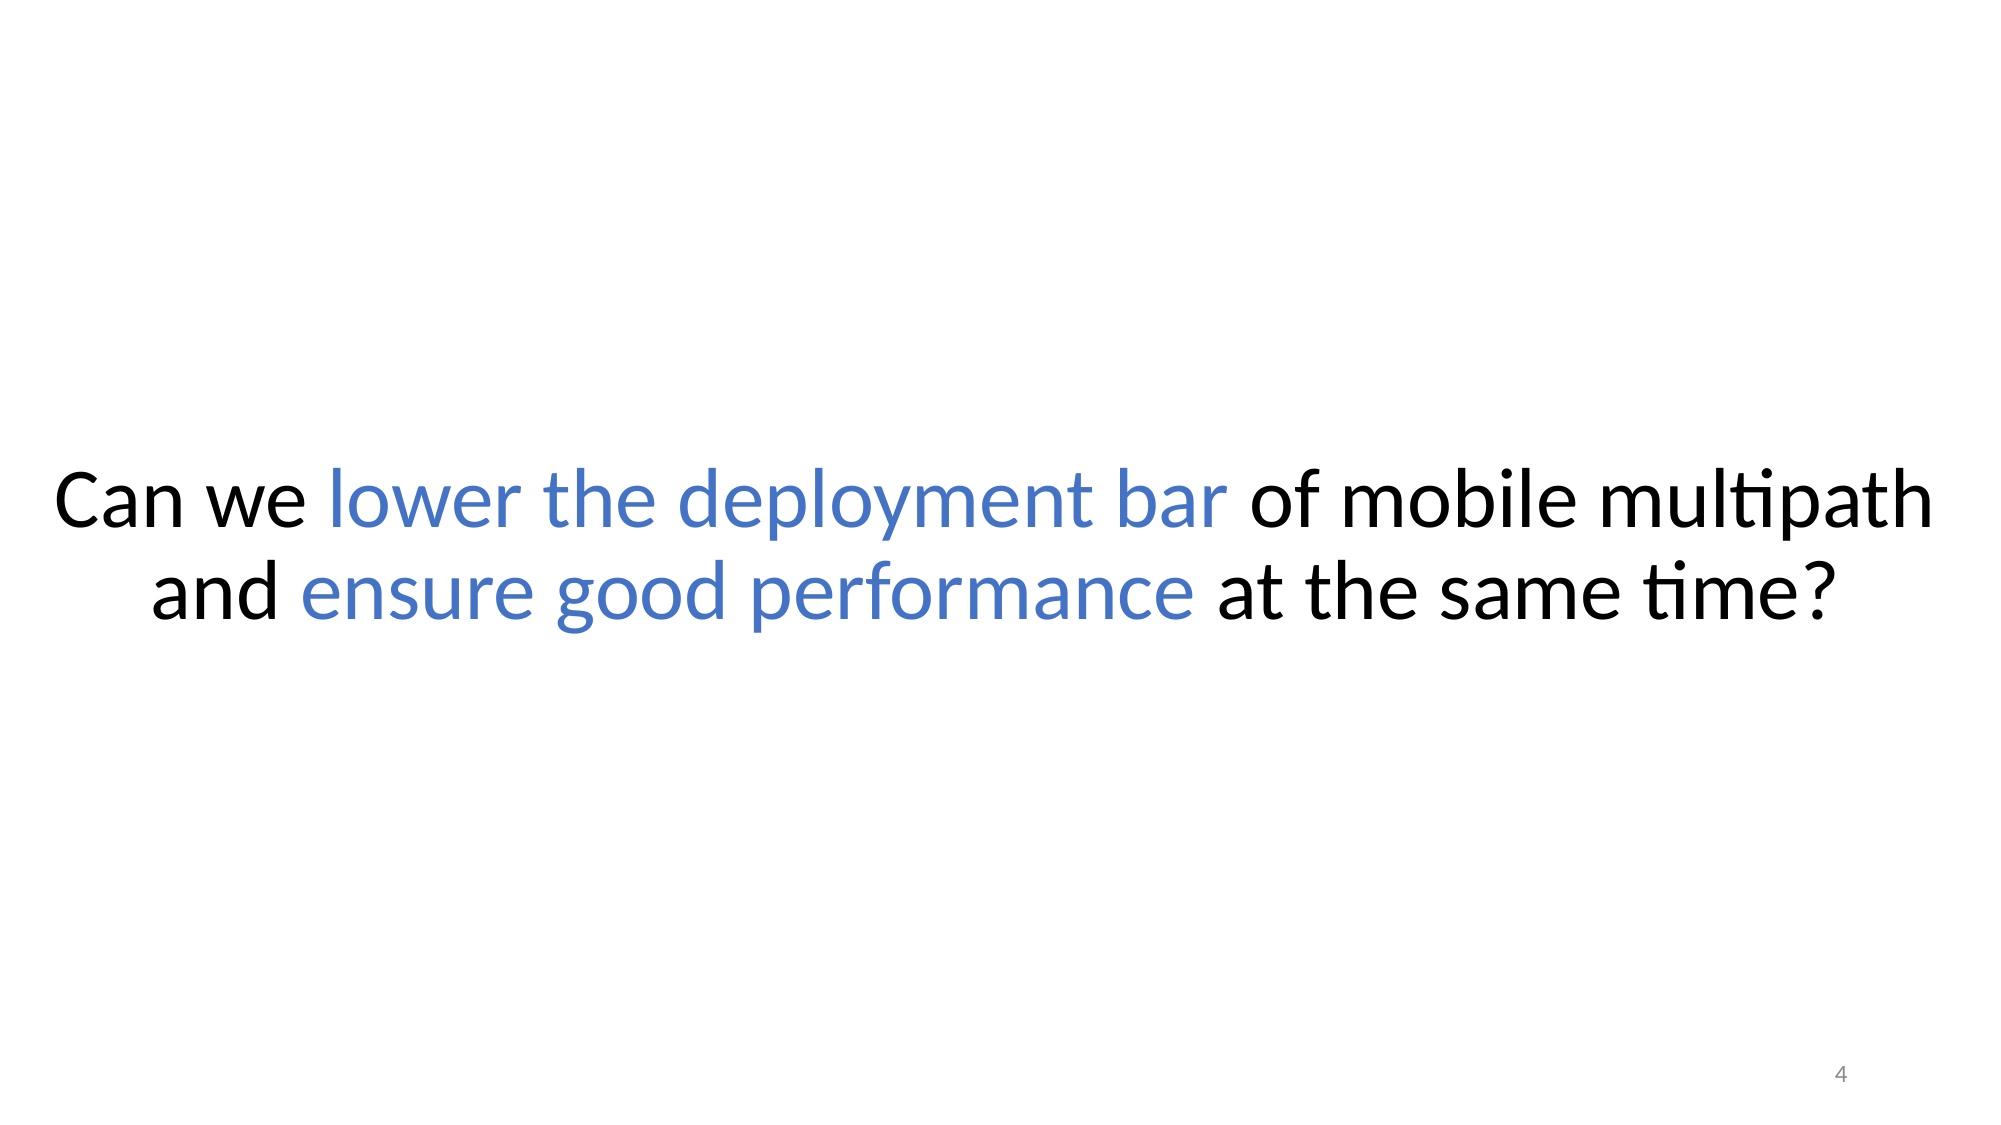

# Can we lower the deployment bar of mobile multipath and ensure good performance at the same time?
4